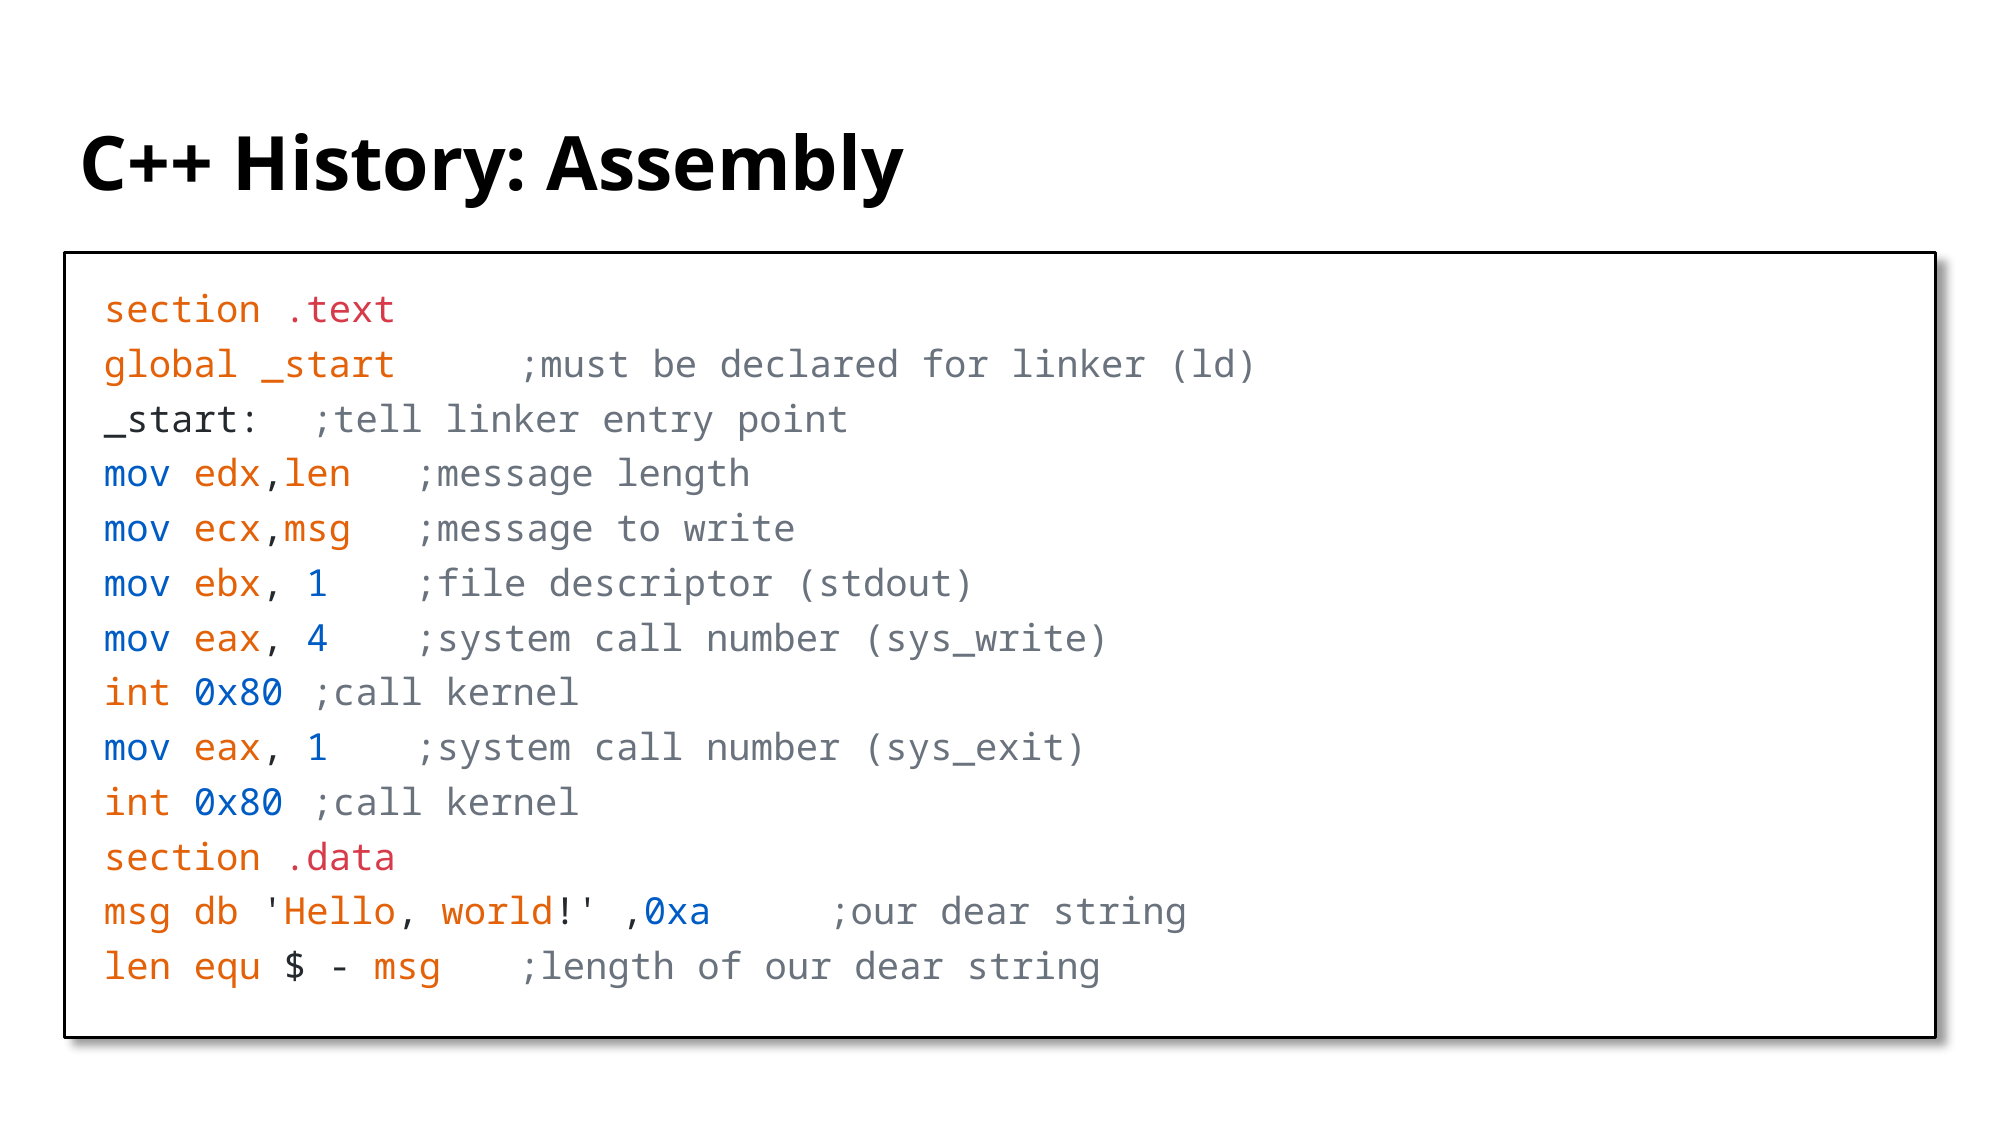

# C++ History: Assembly
section .text
global _start 							;must be declared for linker (ld)
_start: 									;tell linker entry point
	mov edx,len 						;message length
	mov ecx,msg 						;message to write
	mov ebx, 1 							;file descriptor (stdout)
	mov eax, 4 							;system call number (sys_write)
	int 0x80 							;call kernel
	mov eax, 1 							;system call number (sys_exit)
	int 0x80 							;call kernel
section .data
	msg db 'Hello, world!' ,0xa 	;our dear string
	len equ $ - msg 					;length of our dear string